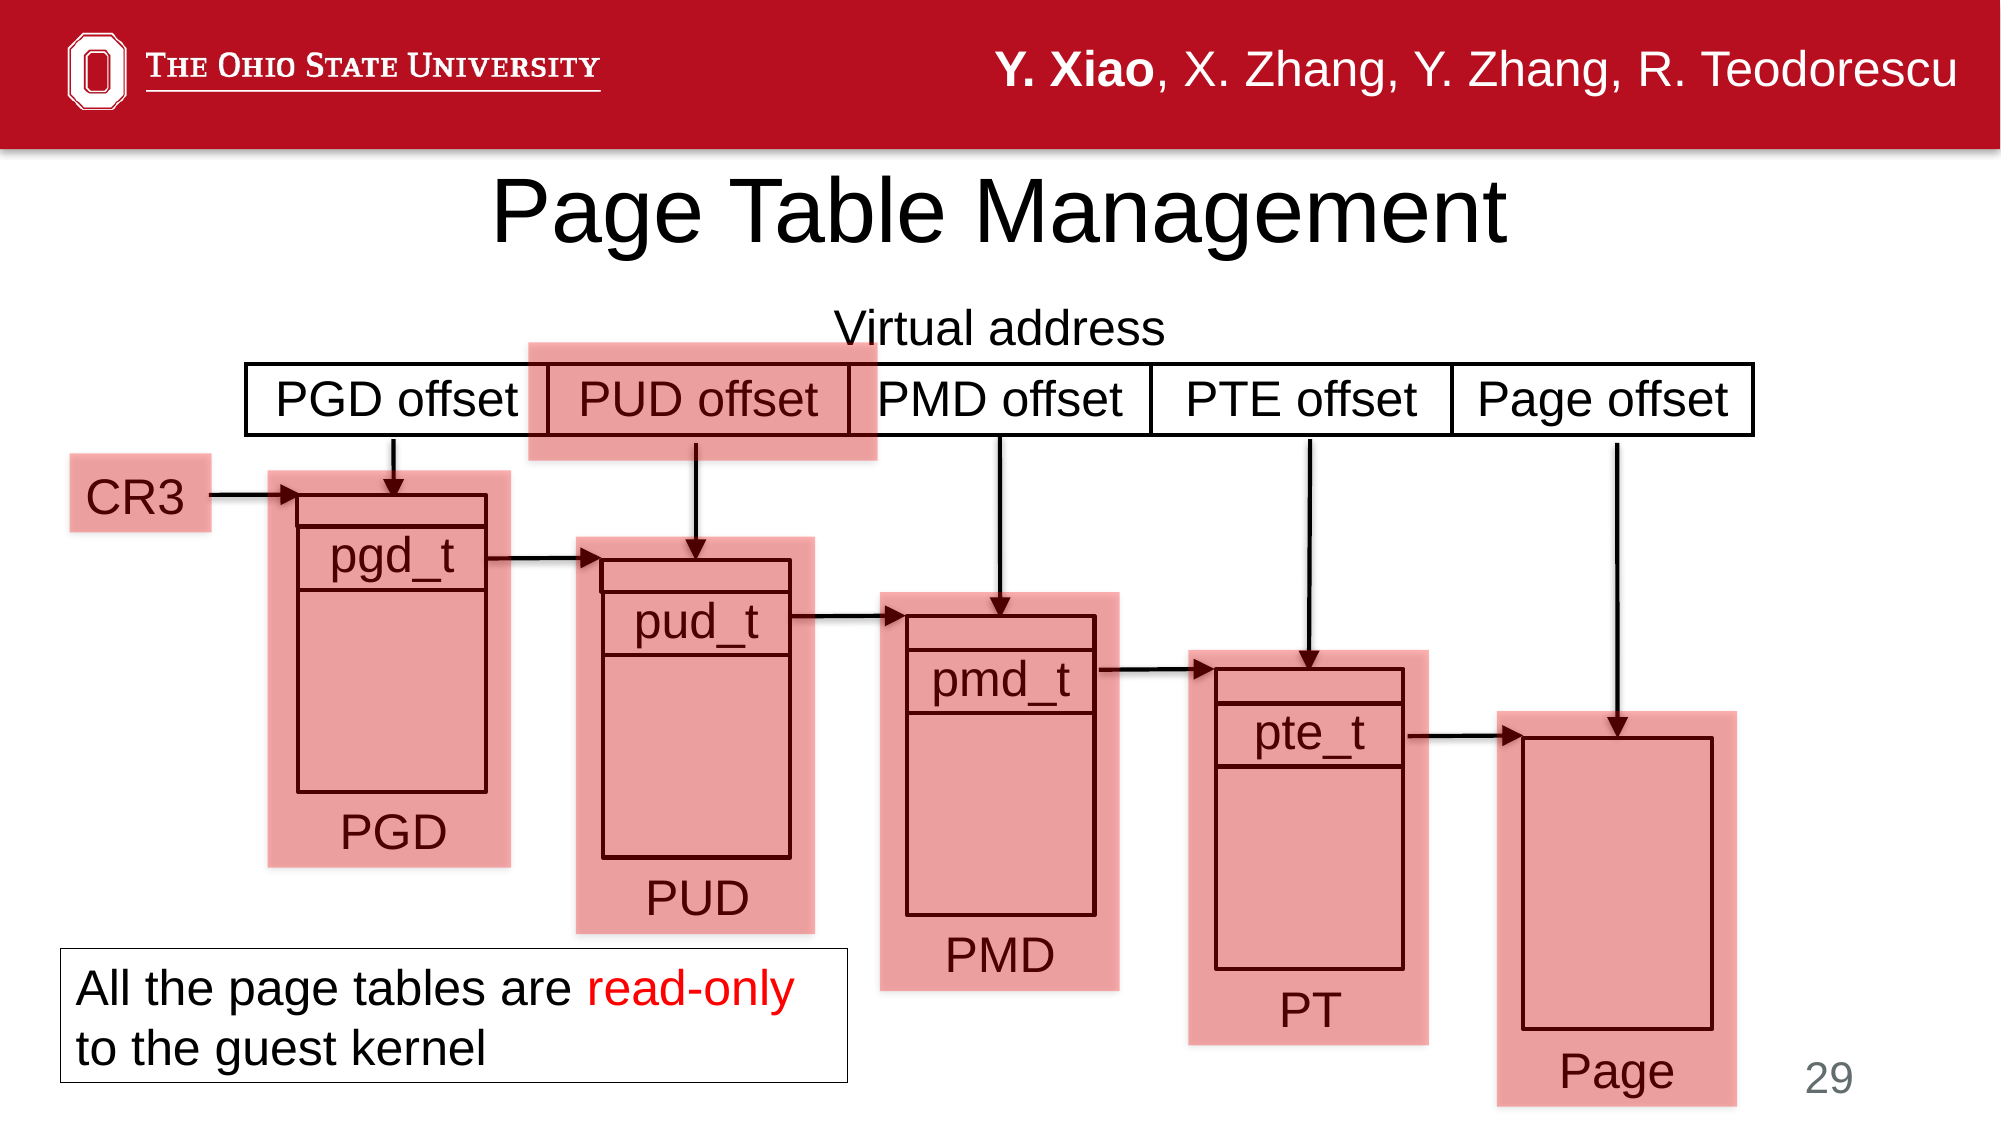

Y. Xiao, X. Zhang, Y. Zhang, R. Teodorescu
# Page Table Management
Virtual address

| PGD offset | PUD offset | PMD offset | PTE offset | Page offset |
| --- | --- | --- | --- | --- |

CR3

pgd_t

pud_t

pmd_t

pte_t

PGD
PUD
PMD
All the page tables are read-only to the guest kernel
PT
Page